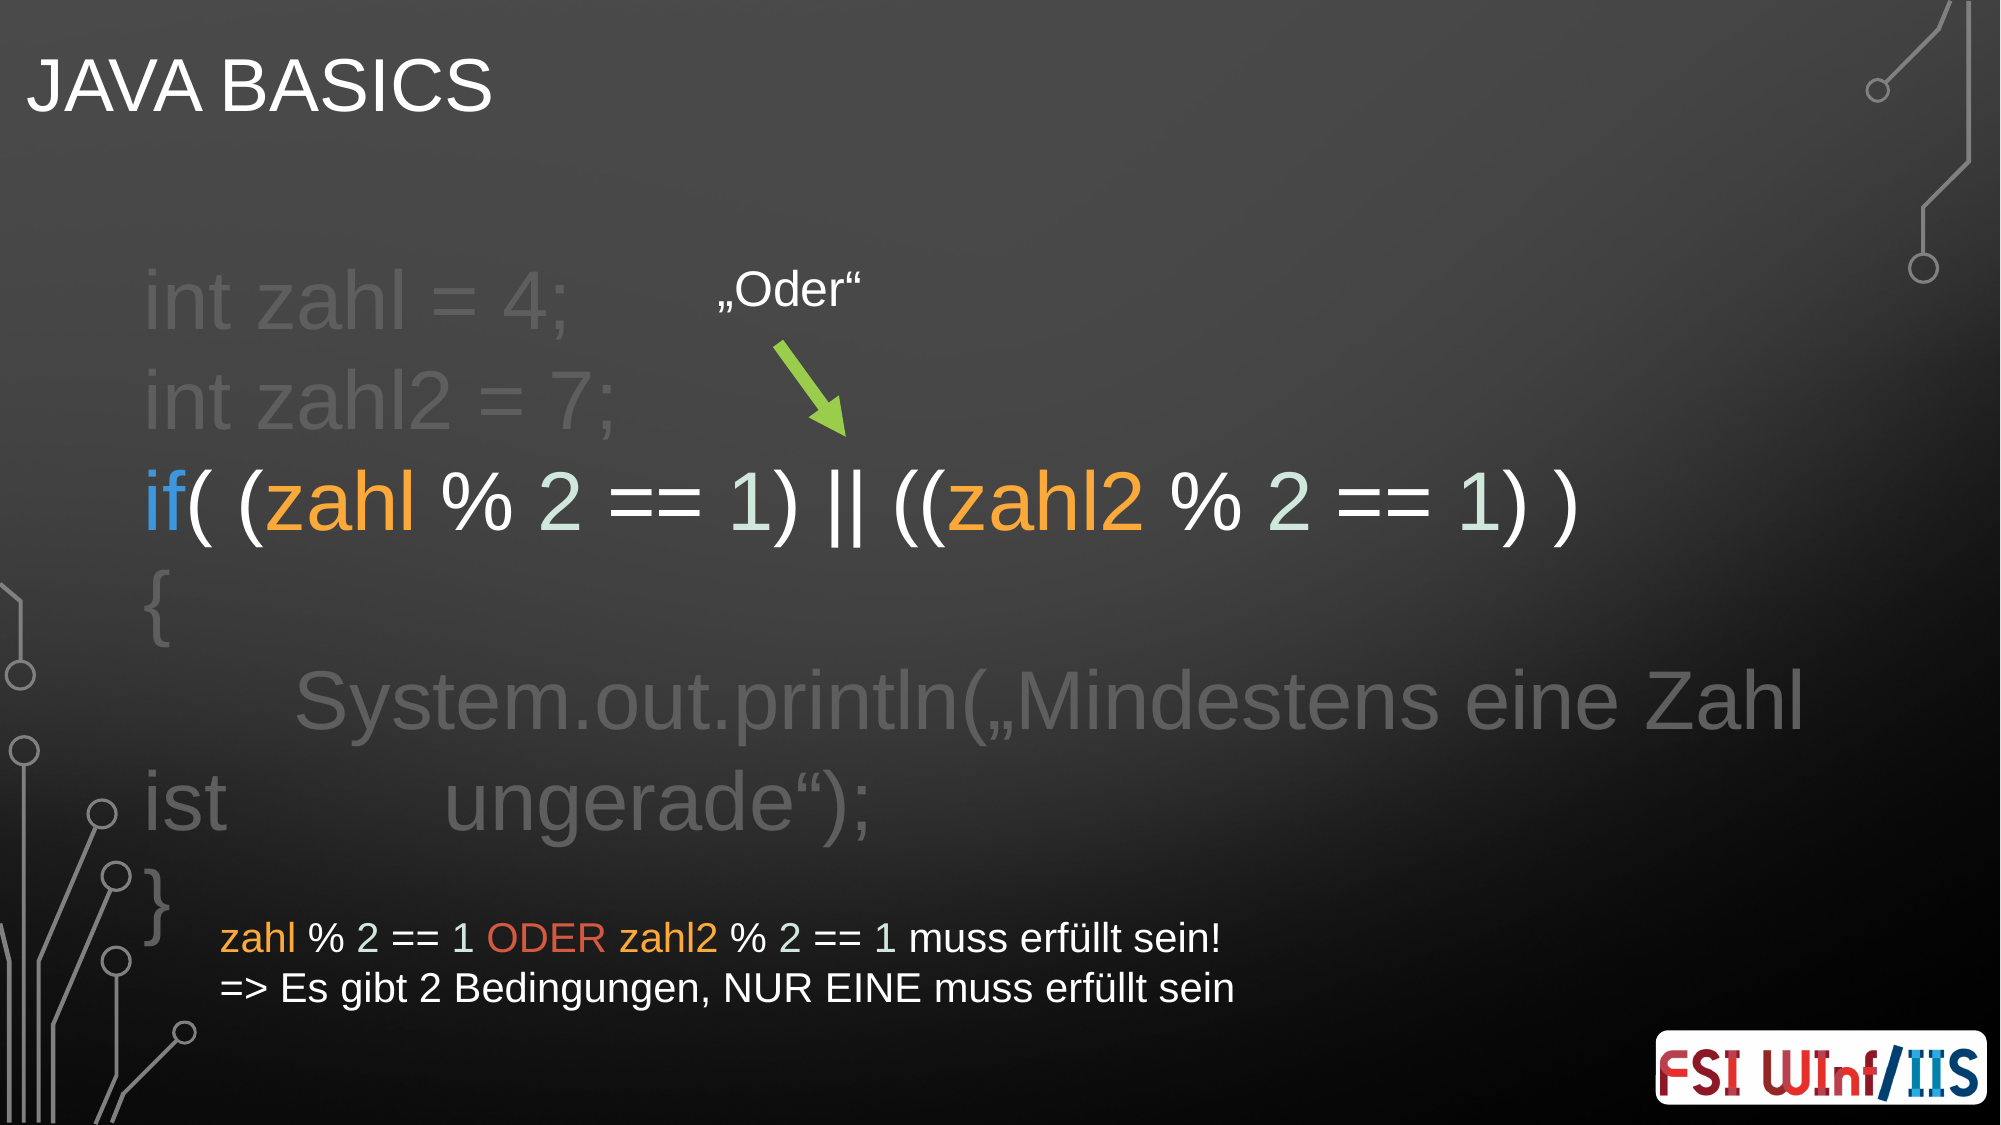

# Java Basics
int zahl = 4;
int zahl2 = 7;
if( (zahl % 2 == 1) || ((zahl2 % 2 == 1) )
{
	System.out.println(„Mindestens eine Zahl ist 		ungerade“);
}
„Oder“
zahl % 2 == 1 ODER zahl2 % 2 == 1 muss erfüllt sein!
=> Es gibt 2 Bedingungen, NUR EINE muss erfüllt sein